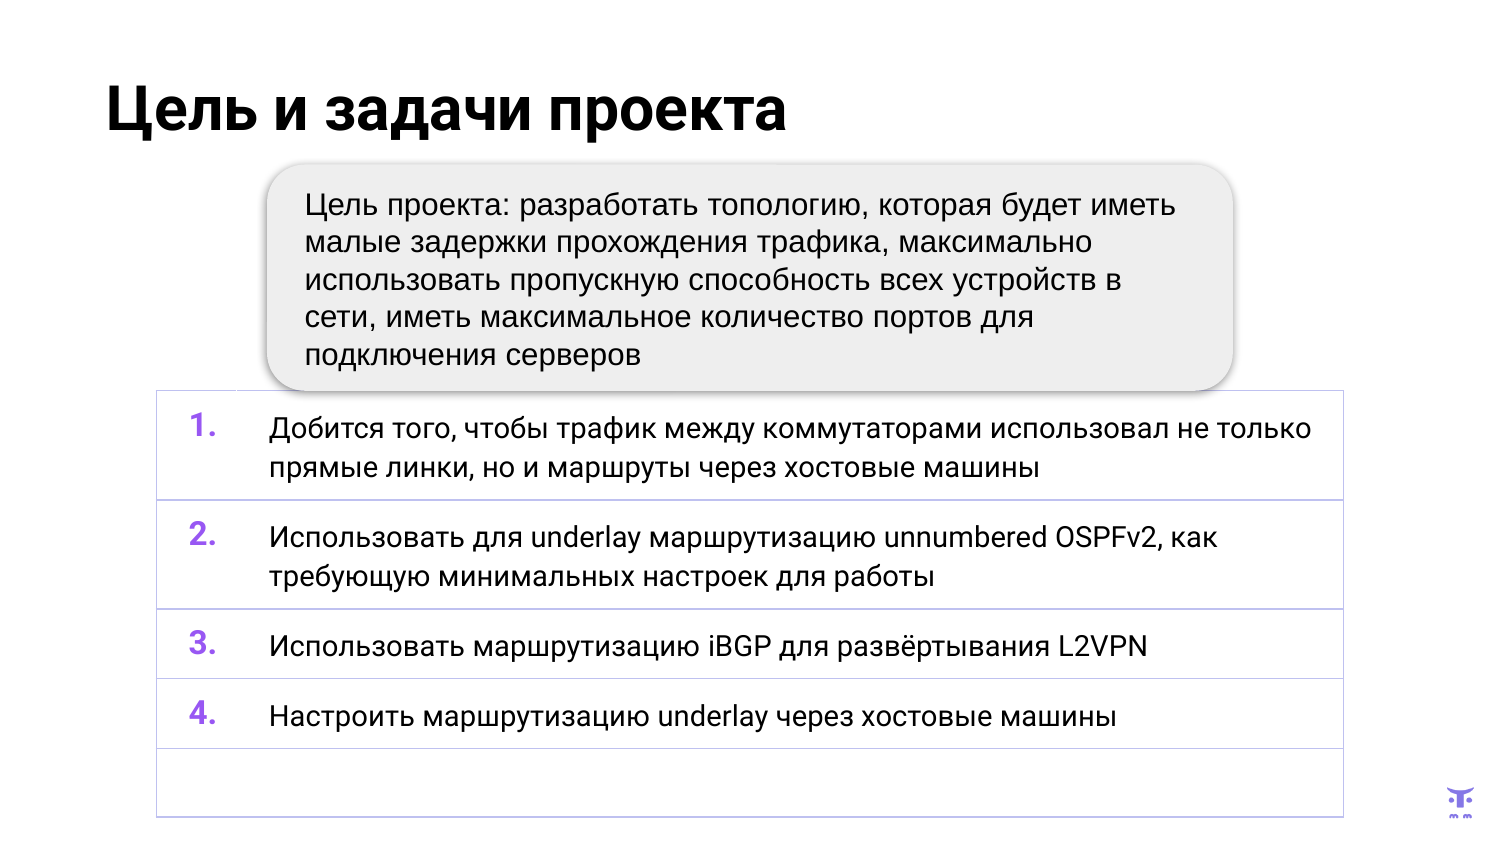

Цель и задачи проекта
Цель проекта: разработать топологию, которая будет иметь малые задержки прохождения трафика, максимально использовать пропускную способность всех устройств в сети, иметь максимальное количество портов для подключения серверов
| 1. | Добится того, чтобы трафик между коммутаторами использовал не только прямые линки, но и маршруты через хостовые машины |
| --- | --- |
| 2. | Использовать для underlay маршрутизацию unnumbered OSPFv2, как требующую минимальных настроек для работы |
| 3. | Использовать маршрутизацию iBGP для развёртывания L2VPN |
| 4. | Настроить маршрутизацию underlay через хостовые машины |
|  |  |